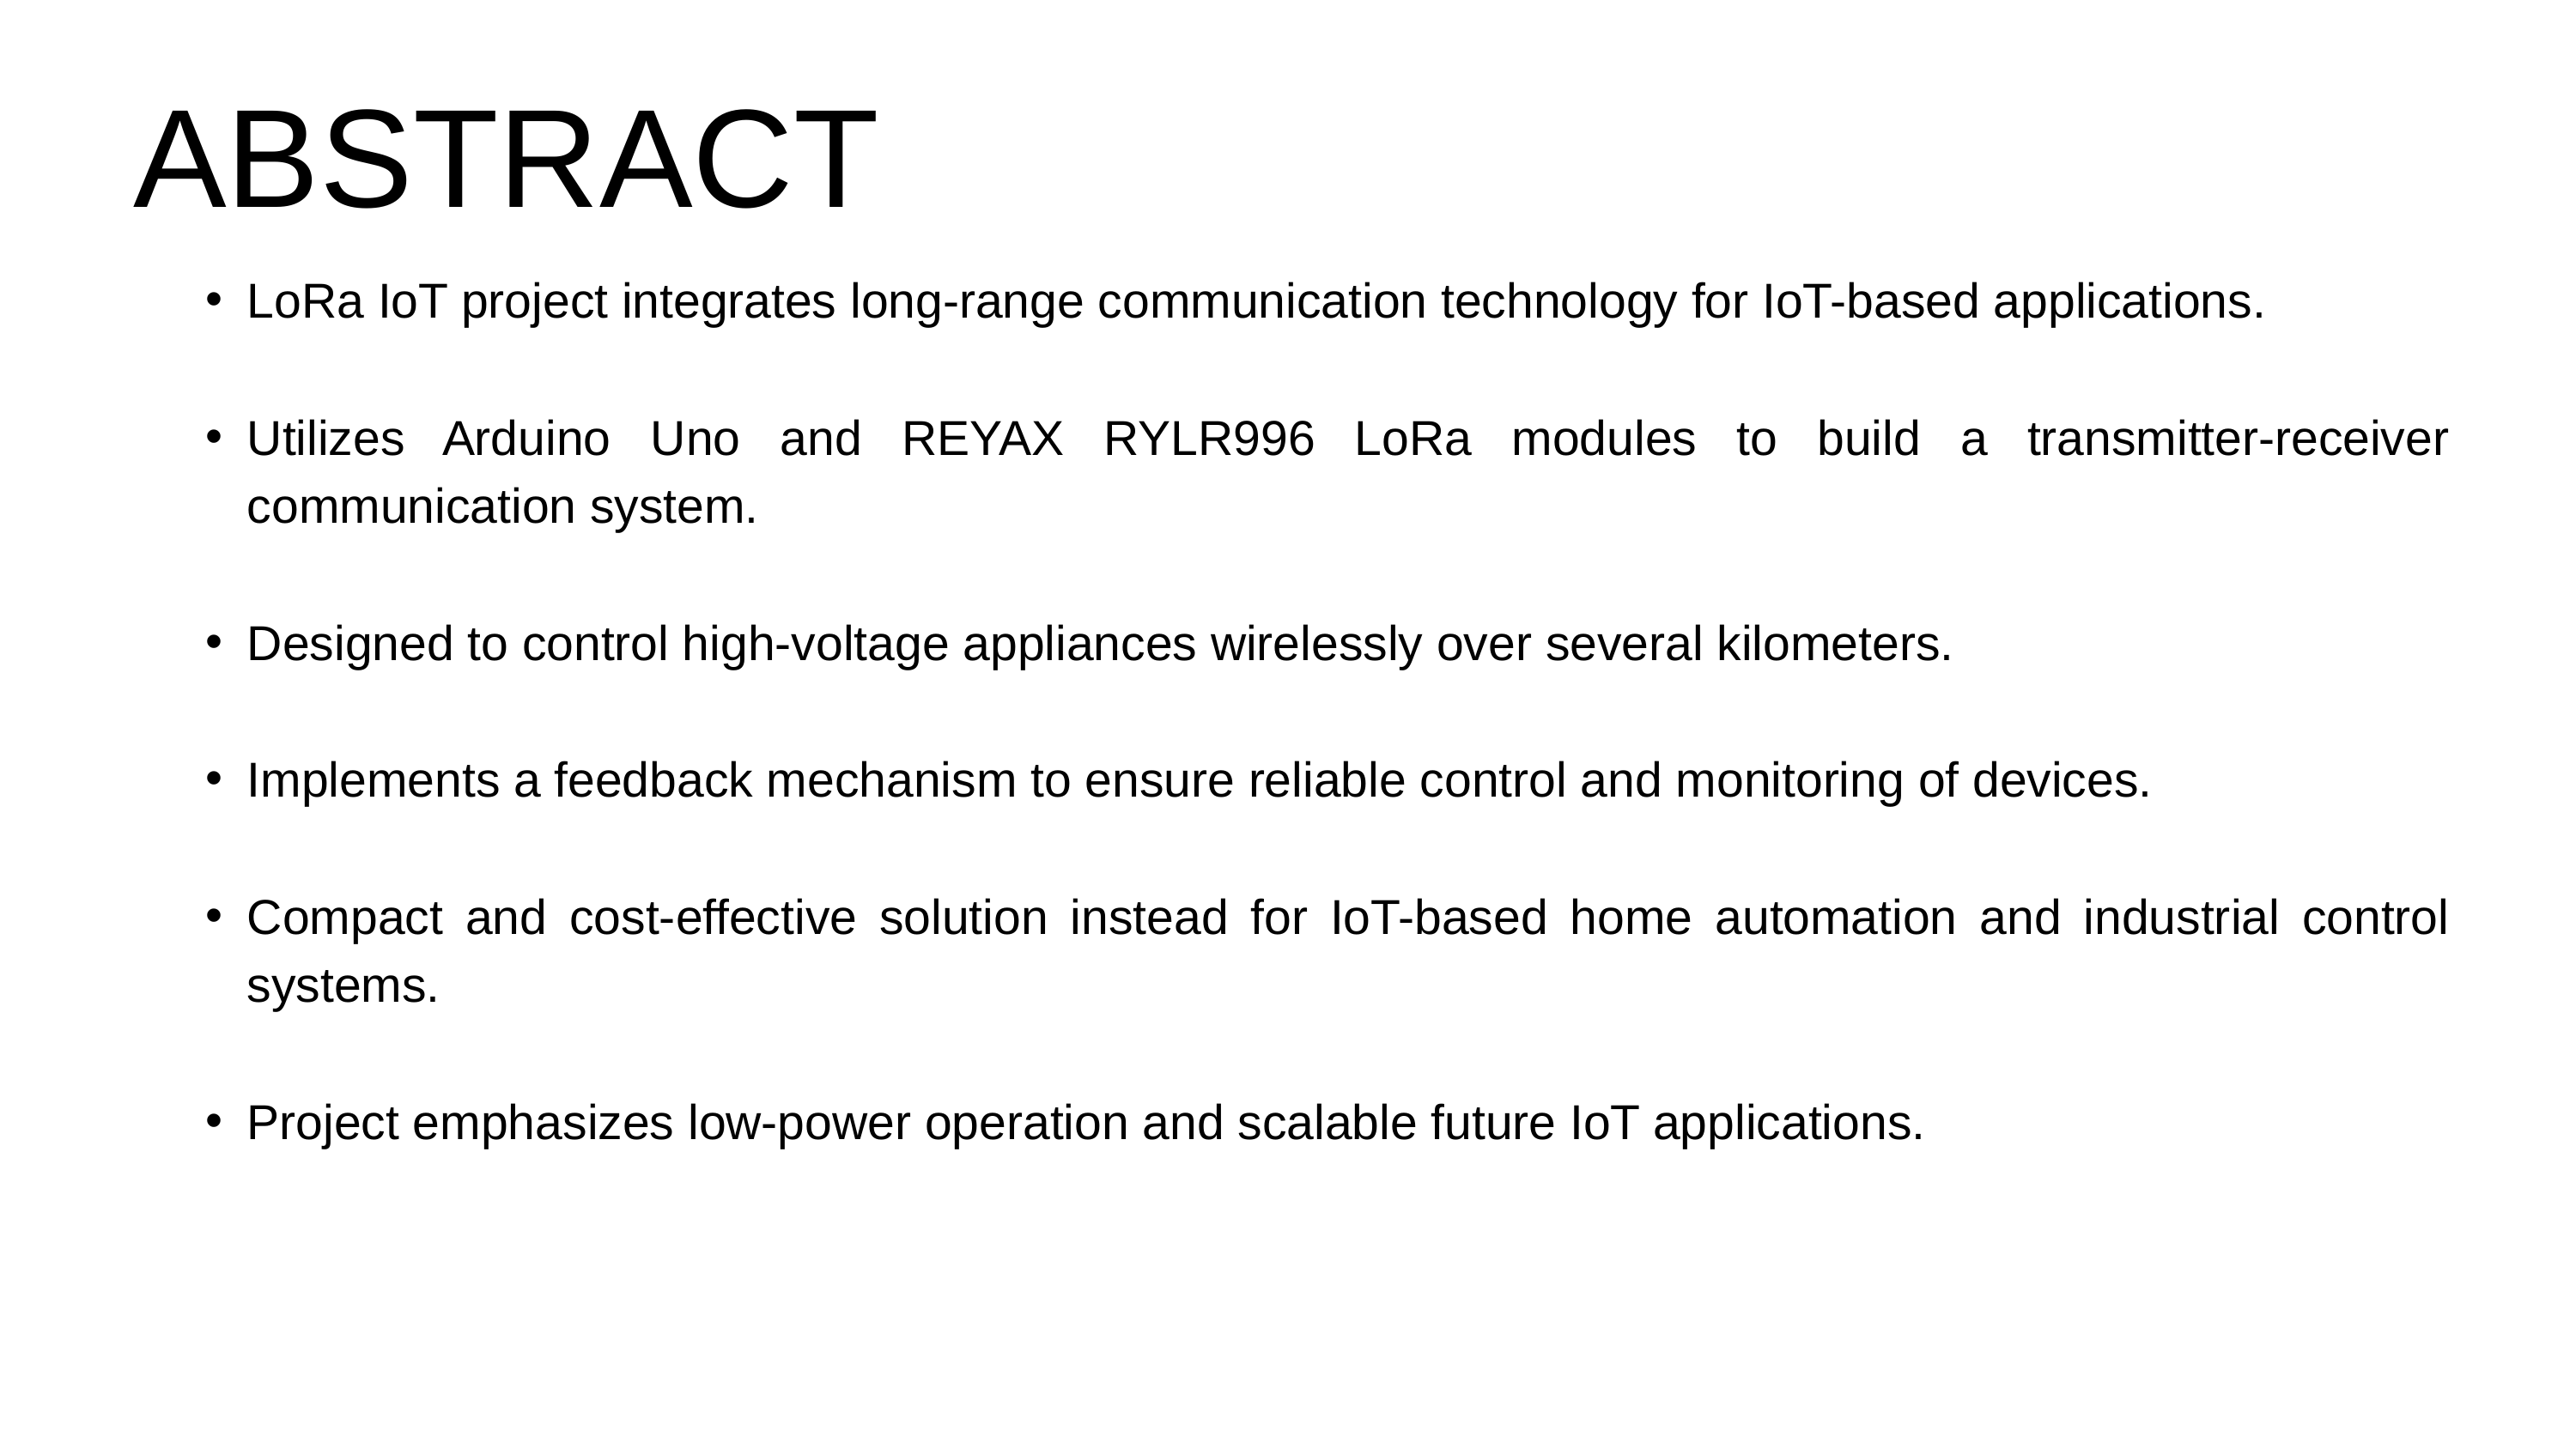

ABSTRACT
LoRa IoT project integrates long-range communication technology for IoT-based applications.

Utilizes Arduino Uno and REYAX RYLR996 LoRa modules to build a transmitter-receiver communication system.

Designed to control high-voltage appliances wirelessly over several kilometers.

Implements a feedback mechanism to ensure reliable control and monitoring of devices.

Compact and cost-effective solution instead for IoT-based home automation and industrial control systems.

Project emphasizes low-power operation and scalable future IoT applications.